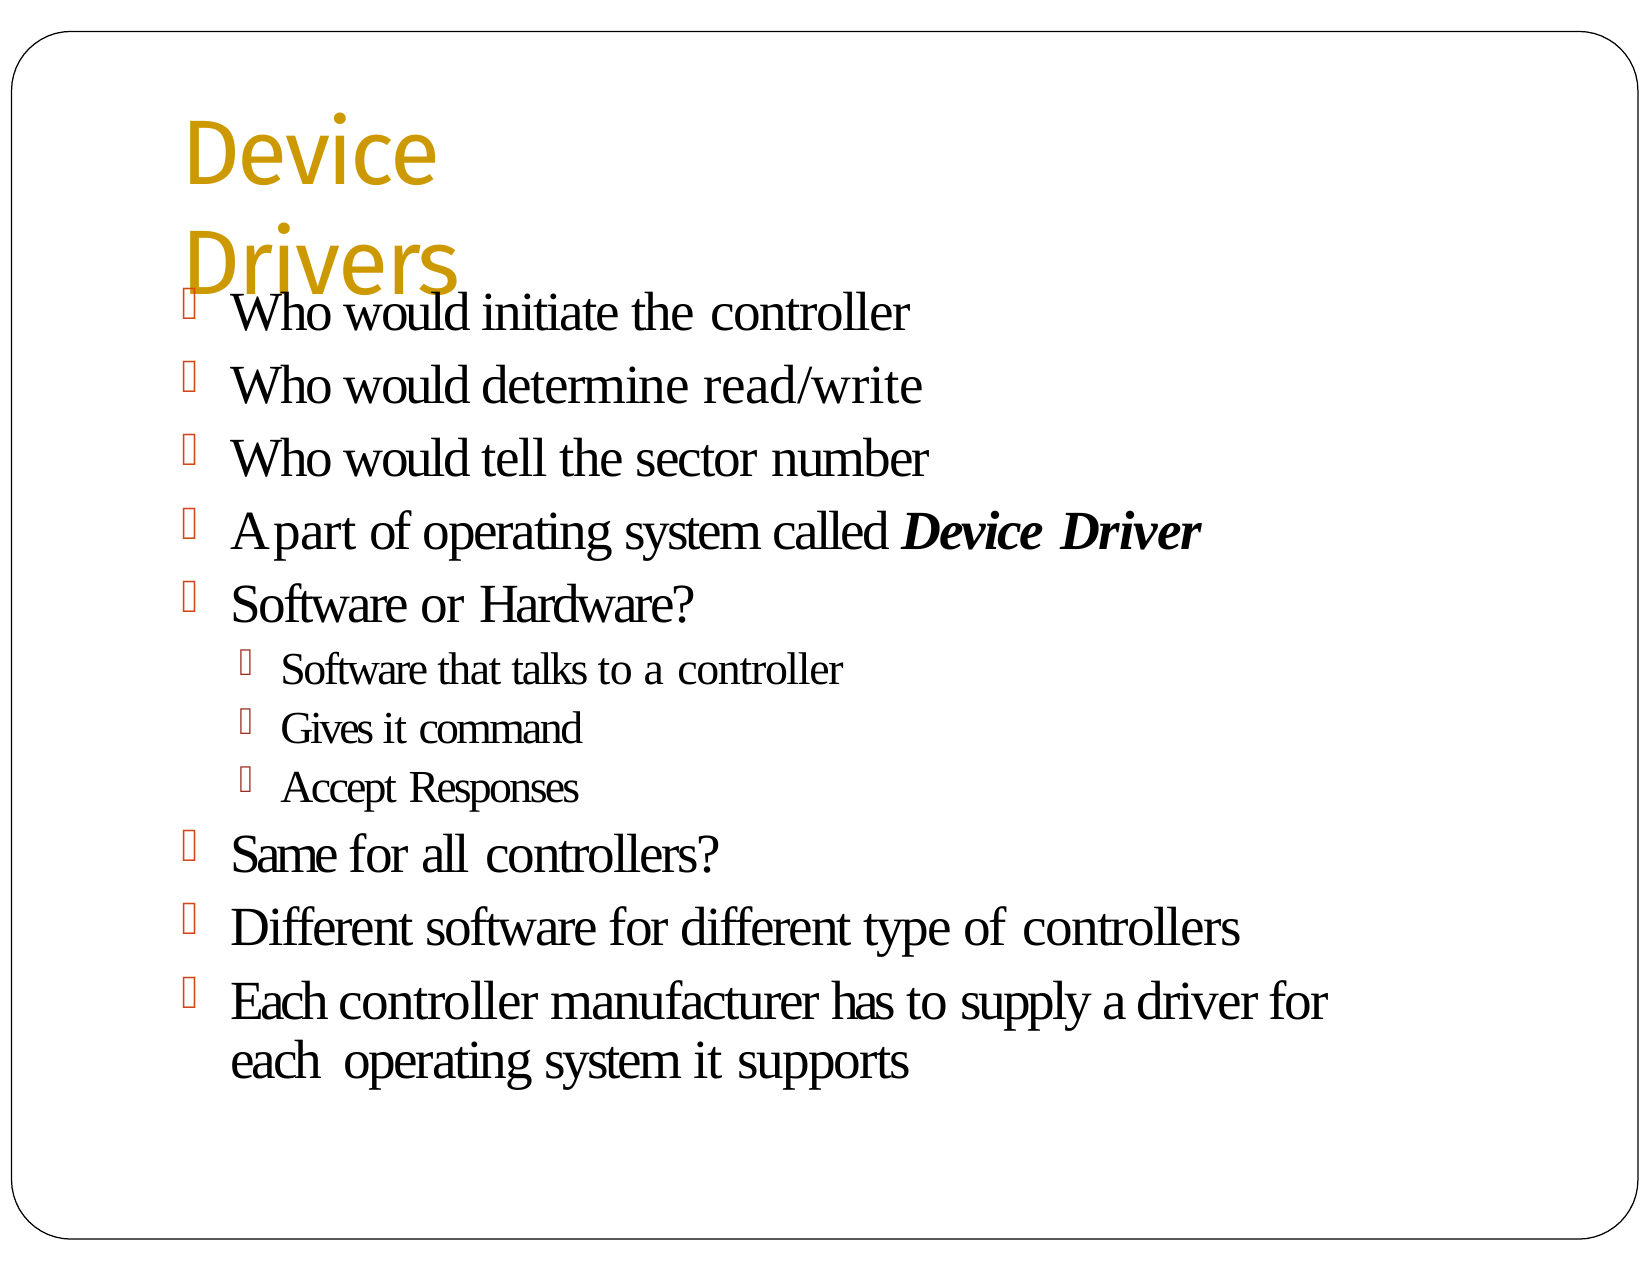

# Device Drivers
Who would initiate the controller
Who would determine read/write
Who would tell the sector number
A part of operating system called Device Driver
Software or Hardware?
Software that talks to a controller
Gives it command
Accept Responses
Same for all controllers?
Different software for different type of controllers
Each controller manufacturer has to supply a driver for each  operating system it supports